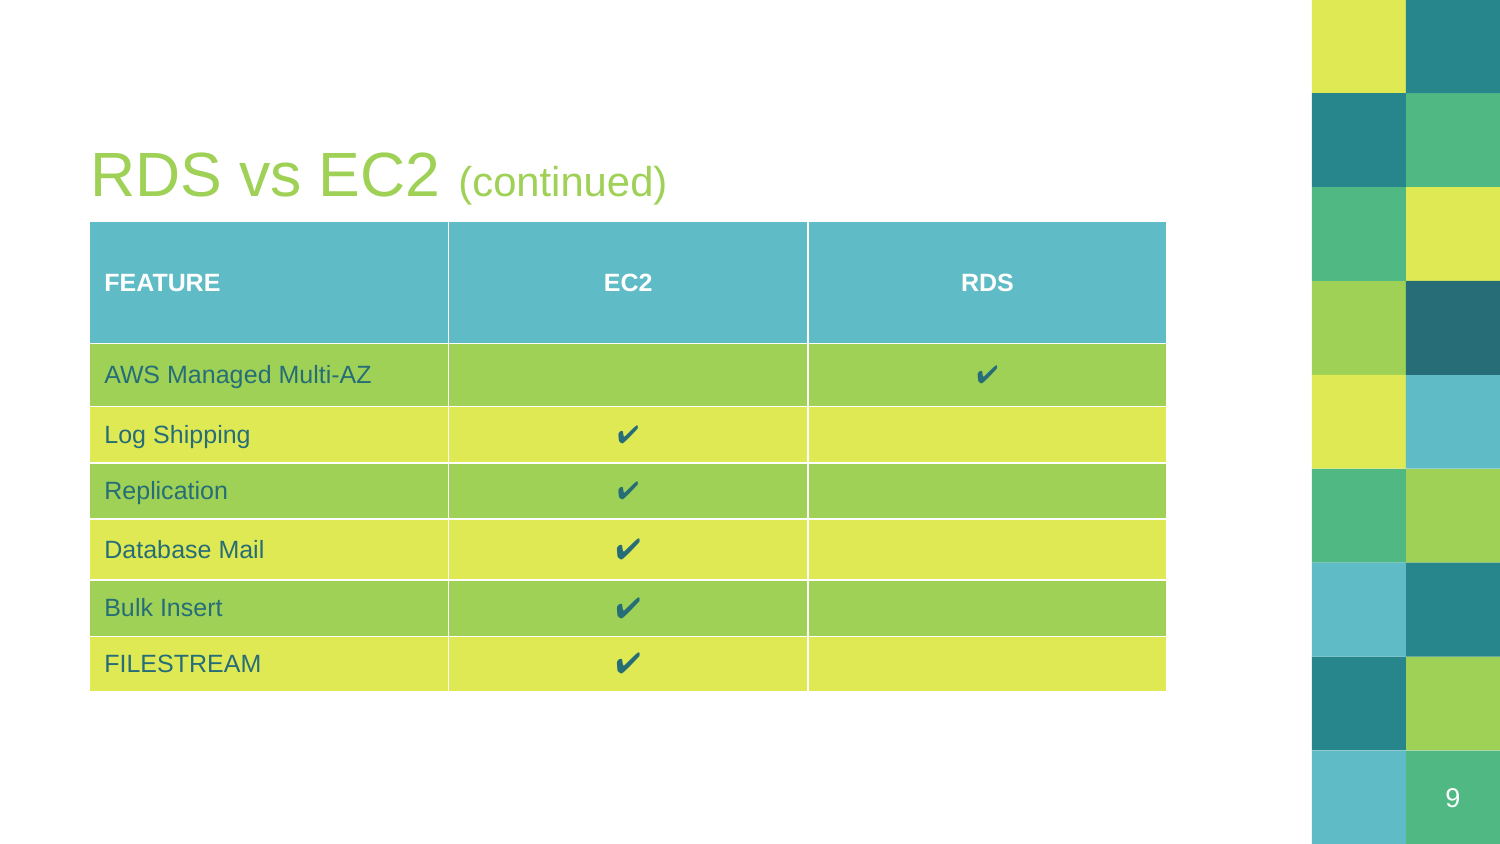

# RDS vs EC2 (continued)
| FEATURE | EC2 | RDS |
| --- | --- | --- |
| AWS Managed Multi-AZ |  | ✔ |
| Log Shipping | ✔ |  |
| Replication | ✔ |  |
| Database Mail | ✔ |  |
| Bulk Insert | ✔ |  |
| FILESTREAM | ✔ |  |
9